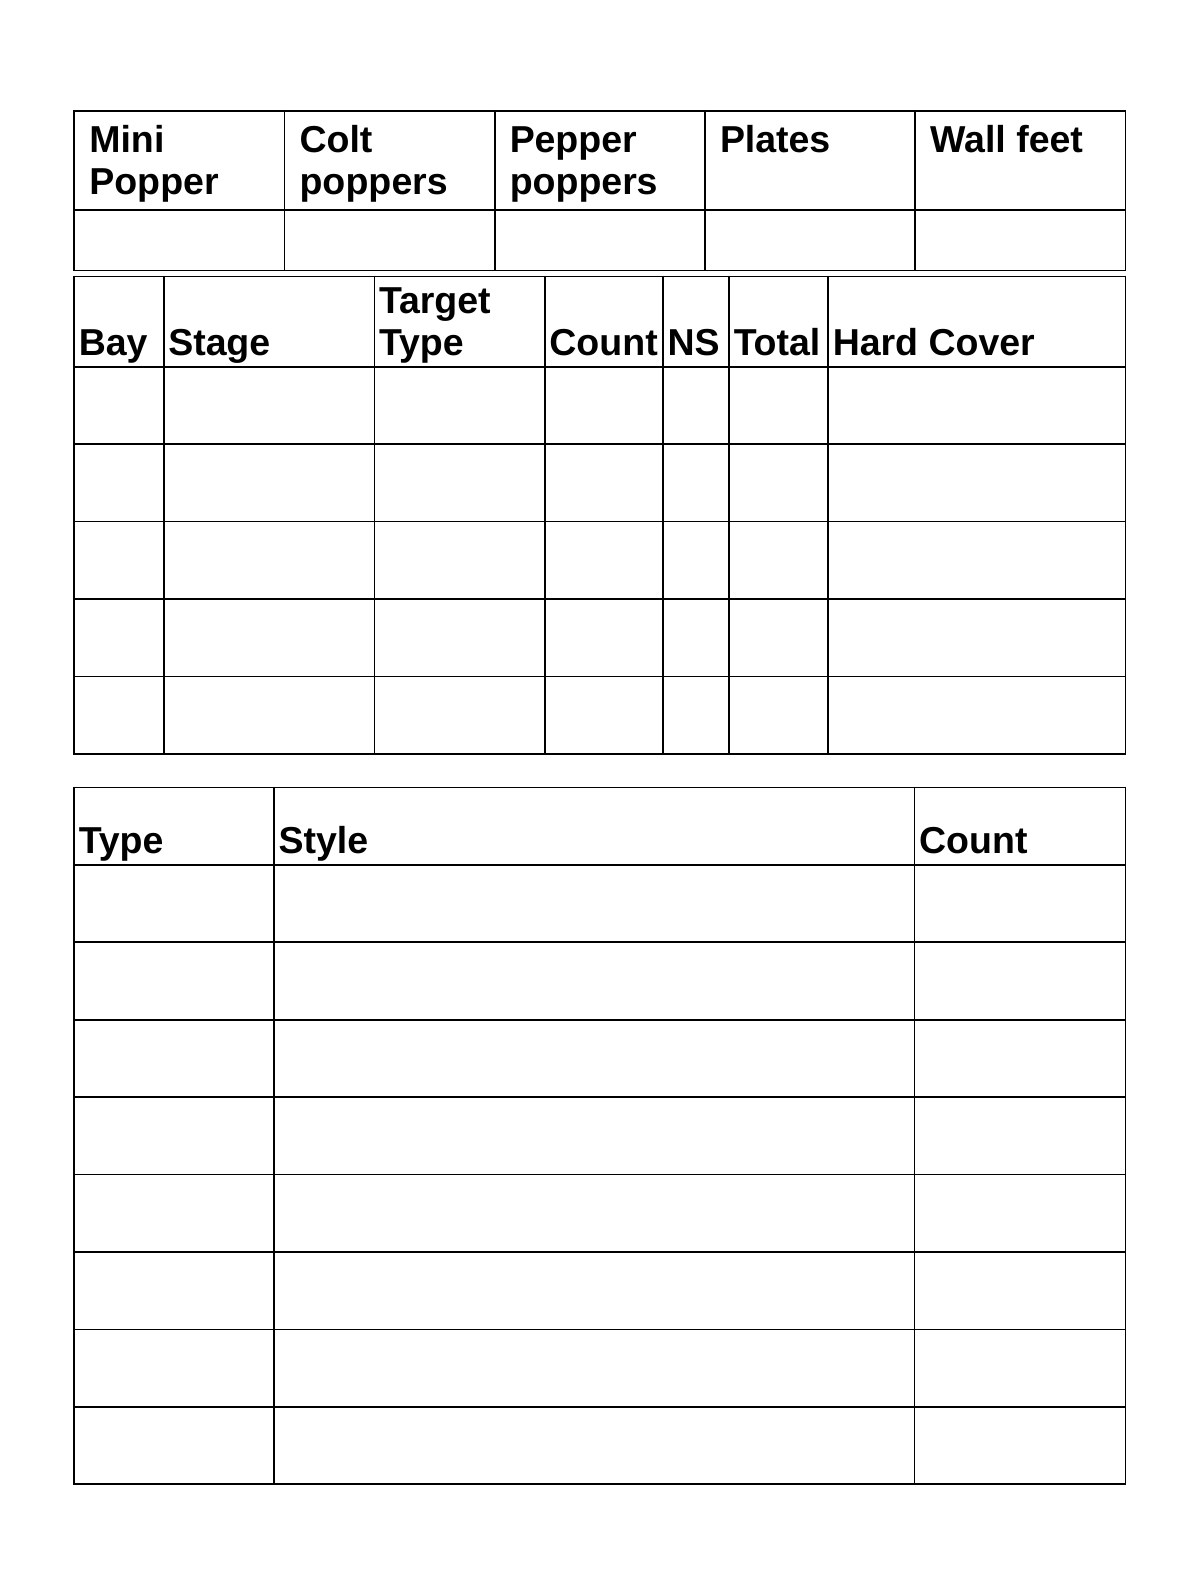

| Mini Popper | Colt poppers | Pepper poppers | Plates | Wall feet |
| --- | --- | --- | --- | --- |
|  |  |  |  |  |
| Bay | Stage | Target Type | Count | NS | Total | Hard Cover |
| --- | --- | --- | --- | --- | --- | --- |
|  |  |  |  |  |  |  |
|  |  |  |  |  |  |  |
|  |  |  |  |  |  |  |
|  |  |  |  |  |  |  |
|  |  |  |  |  |  |  |
| Type | Style | Count |
| --- | --- | --- |
|  |  |  |
|  |  |  |
|  |  |  |
|  |  |  |
|  |  |  |
|  |  |  |
|  |  |  |
|  |  |  |